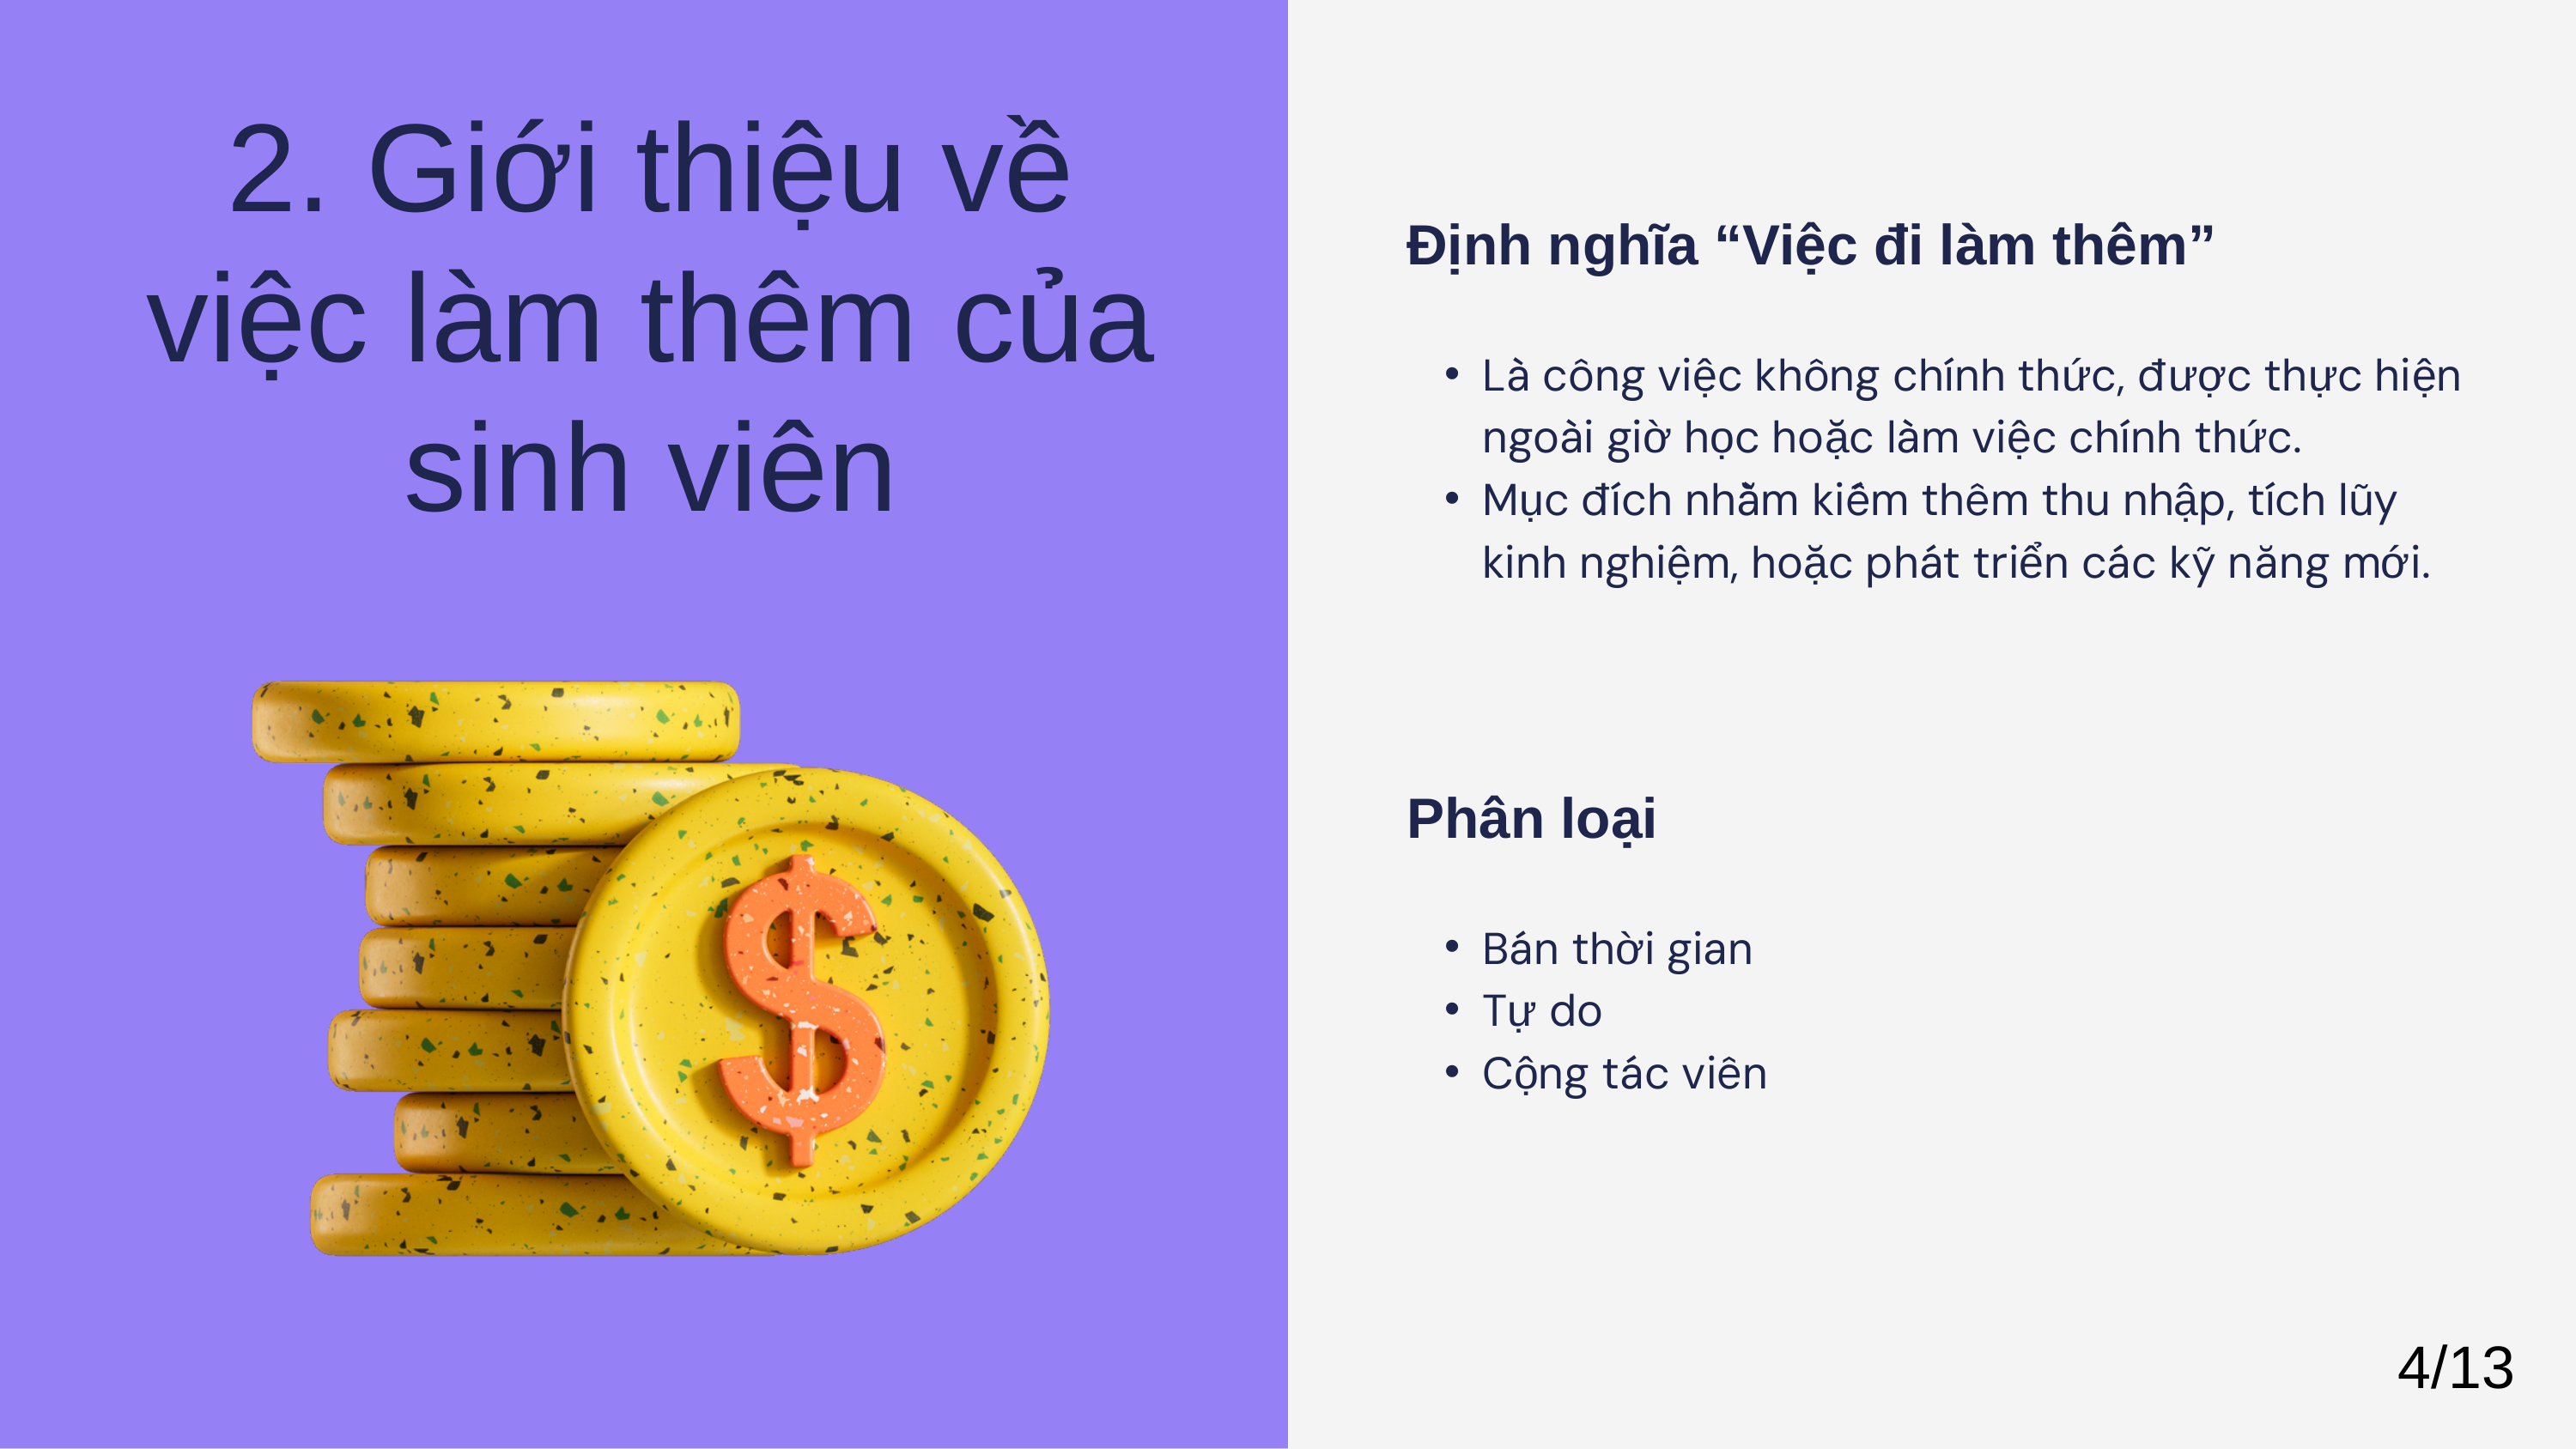

2. Giới thiệu về việc làm thêm của sinh viên
Định nghĩa “Việc đi làm thêm”
Là công việc không chính thức, được thực hiện ngoài giờ học hoặc làm việc chính thức.
Mục đích nhằm kiếm thêm thu nhập, tích lũy kinh nghiệm, hoặc phát triển các kỹ năng mới.
Phân loại
Bán thời gian
Tự do
Cộng tác viên

4/13